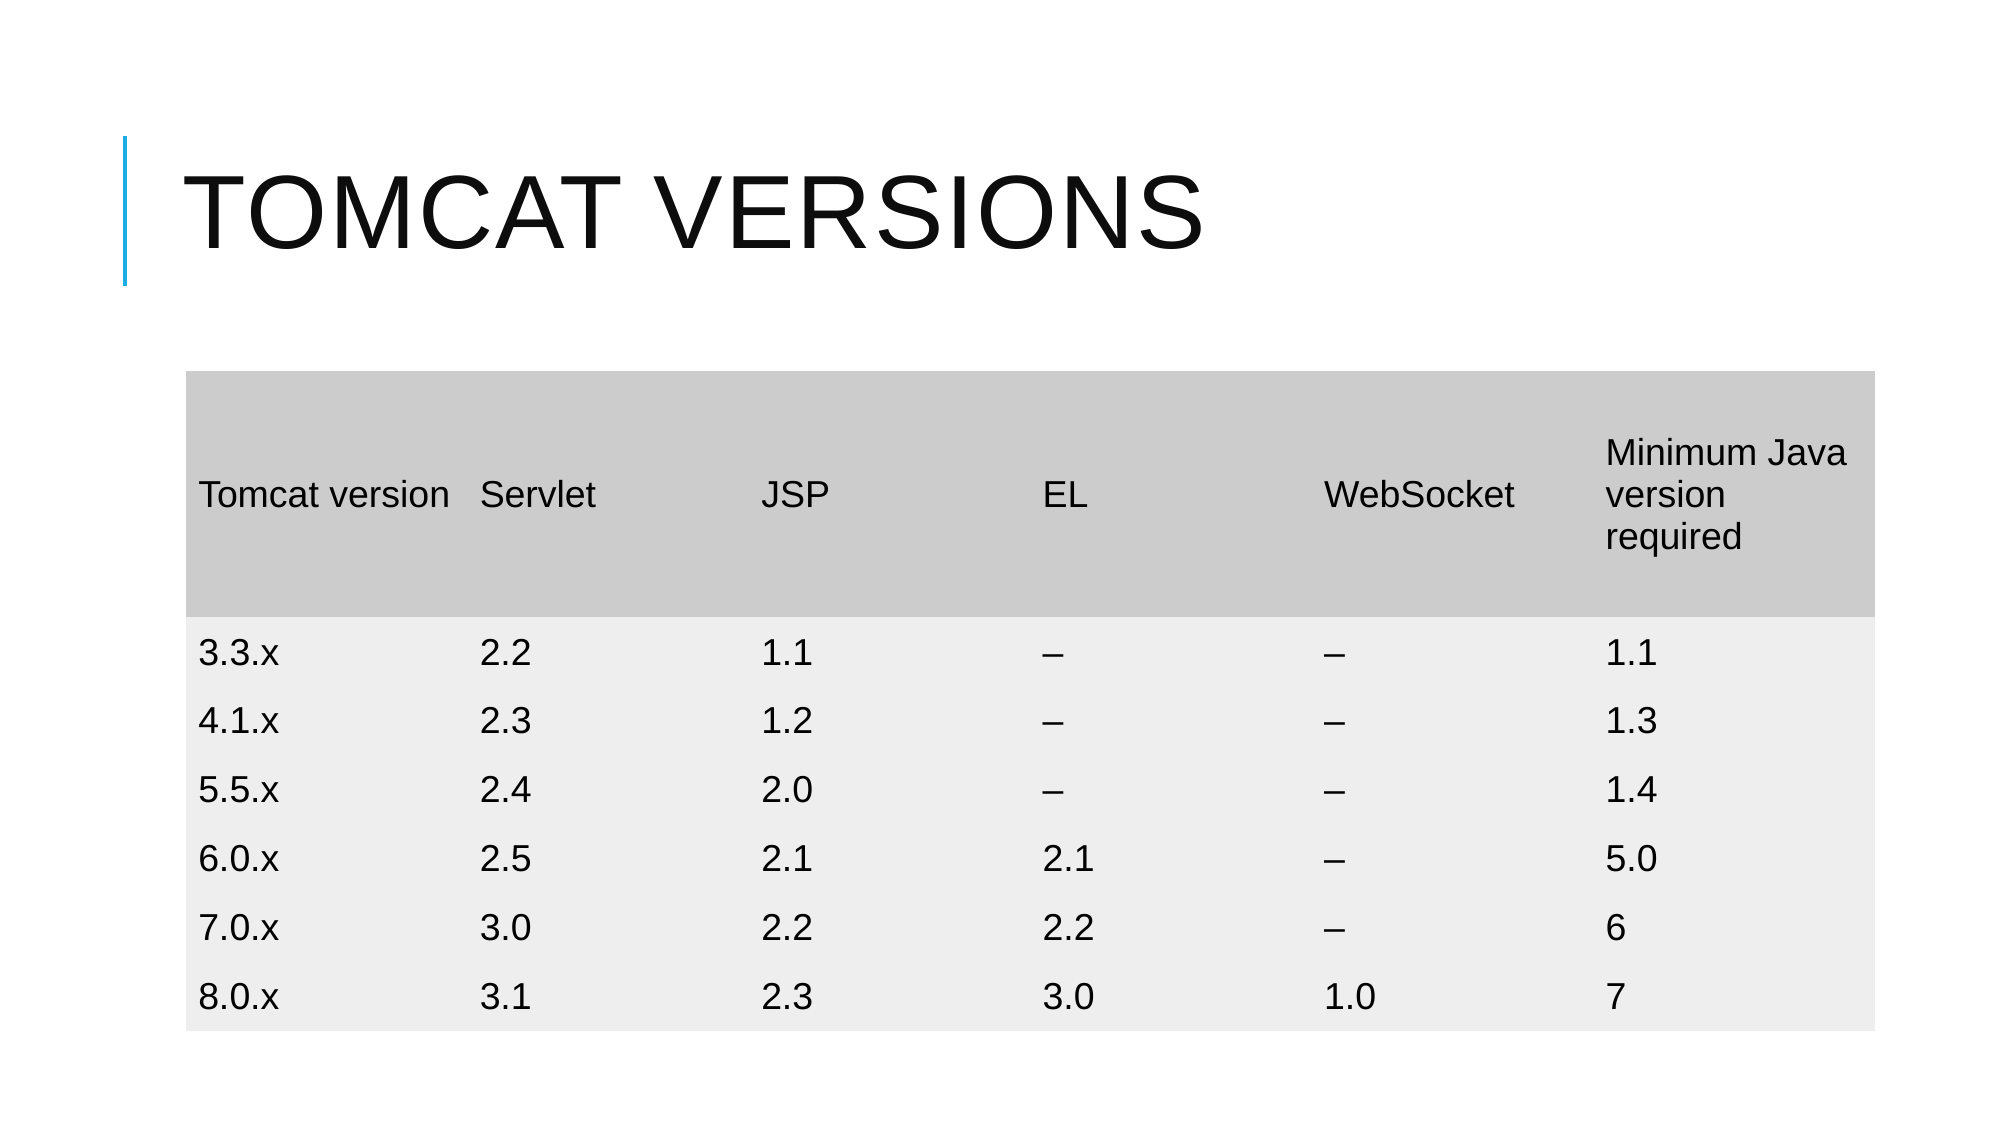

# Tomcat versions
| Tomcat version | Servlet | JSP | EL | WebSocket | Minimum Java version required |
| --- | --- | --- | --- | --- | --- |
| 3.3.x | 2.2 | 1.1 | – | – | 1.1 |
| 4.1.x | 2.3 | 1.2 | – | – | 1.3 |
| 5.5.x | 2.4 | 2.0 | – | – | 1.4 |
| 6.0.x | 2.5 | 2.1 | 2.1 | – | 5.0 |
| 7.0.x | 3.0 | 2.2 | 2.2 | – | 6 |
| 8.0.x | 3.1 | 2.3 | 3.0 | 1.0 | 7 |